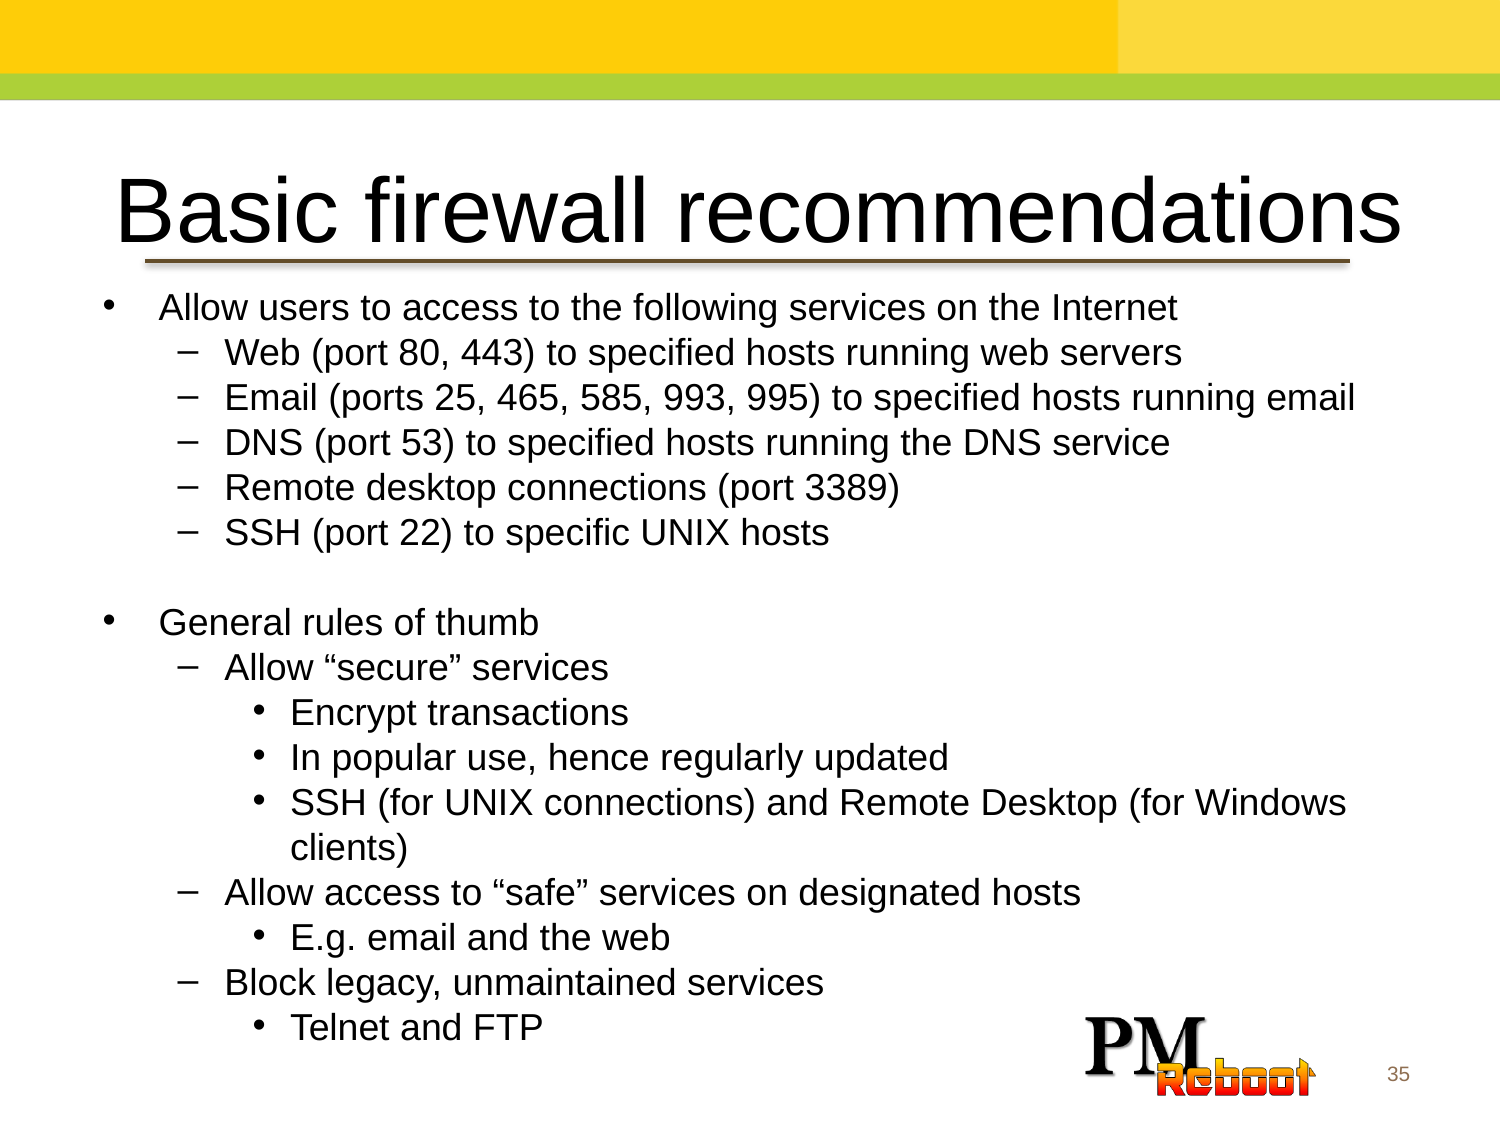

Basic firewall recommendations
Allow users to access to the following services on the Internet
Web (port 80, 443) to specified hosts running web servers
Email (ports 25, 465, 585, 993, 995) to specified hosts running email
DNS (port 53) to specified hosts running the DNS service
Remote desktop connections (port 3389)
SSH (port 22) to specific UNIX hosts

General rules of thumb
Allow “secure” services
Encrypt transactions
In popular use, hence regularly updated
SSH (for UNIX connections) and Remote Desktop (for Windows clients)
Allow access to “safe” services on designated hosts
E.g. email and the web
Block legacy, unmaintained services
Telnet and FTP
35